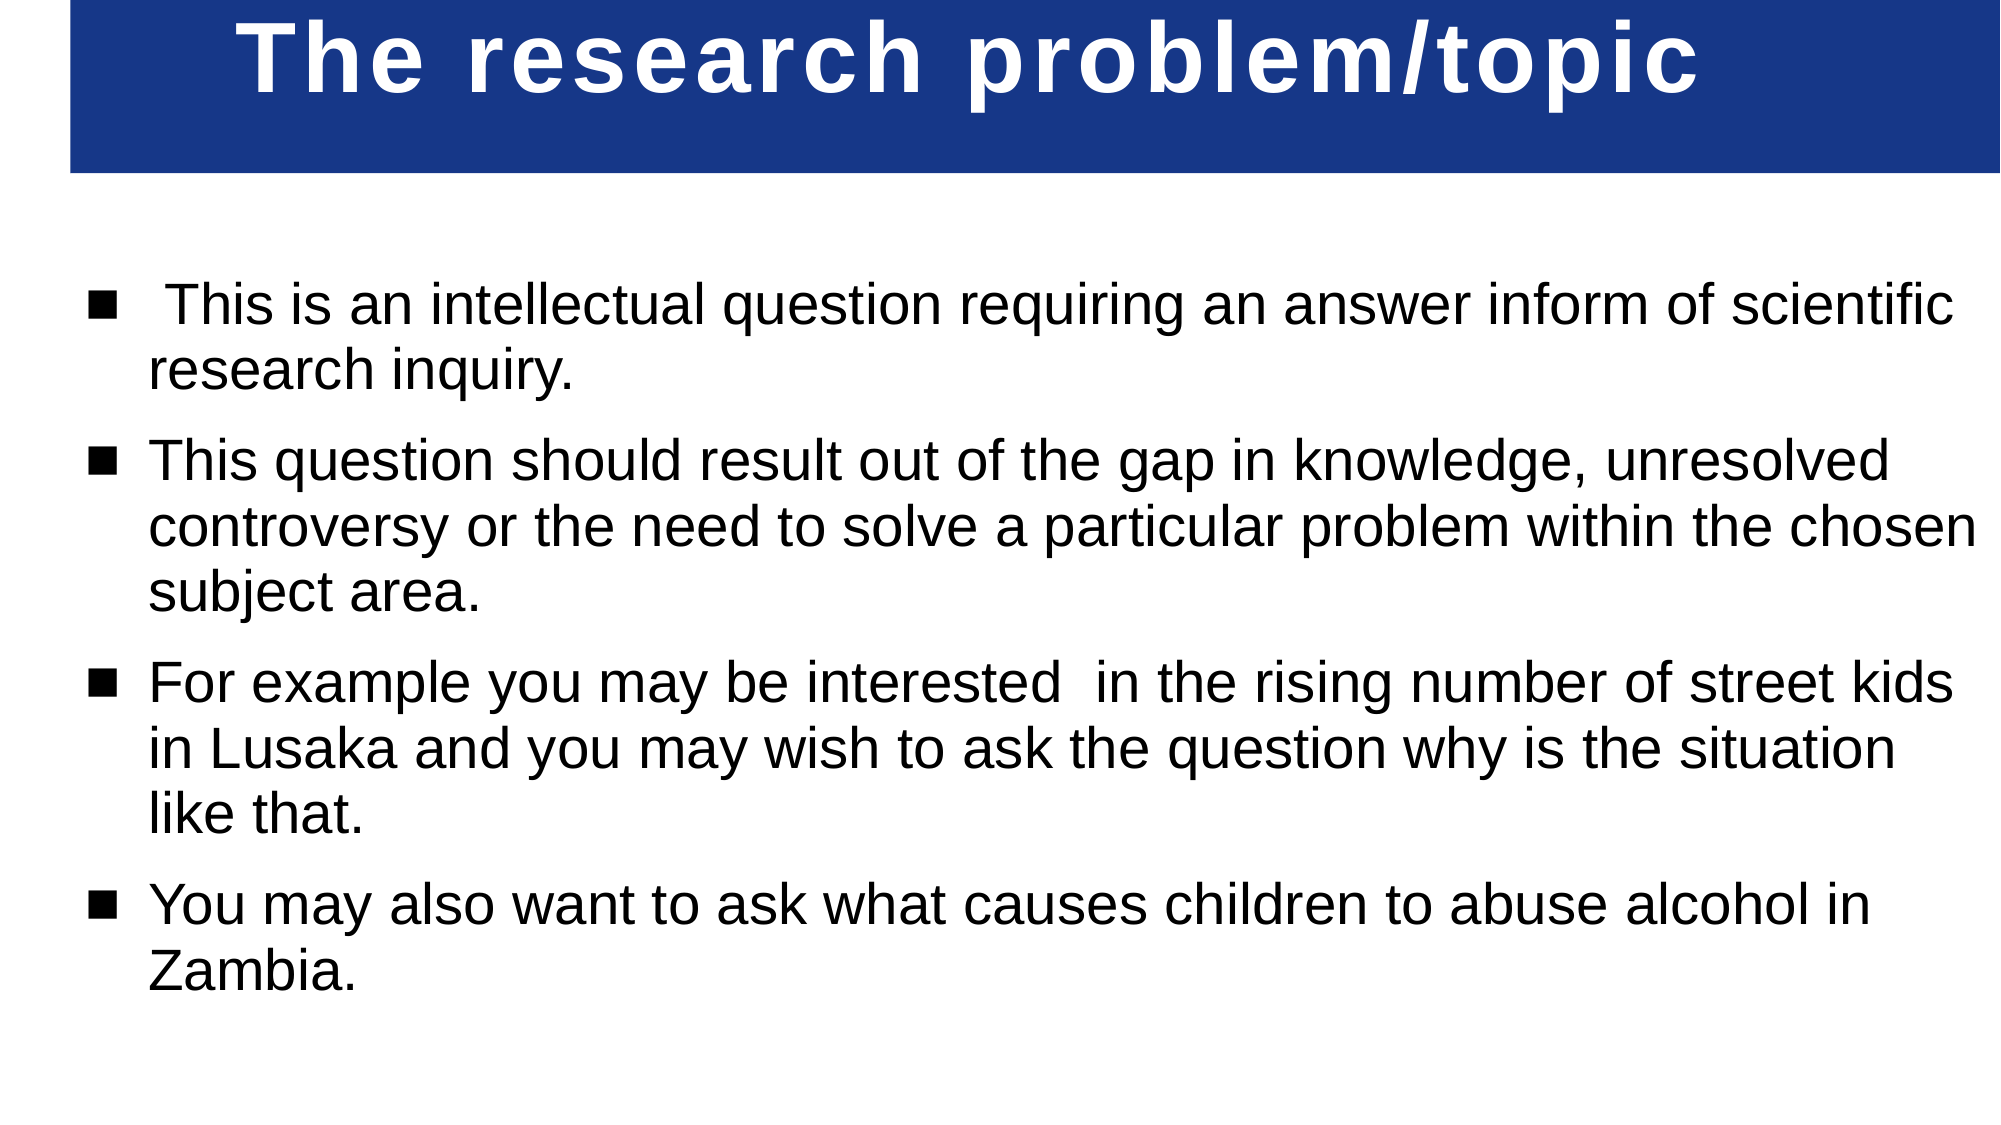

# The research problem/topic

 This is an intellectual question requiring an answer inform of scientific research inquiry.
This question should result out of the gap in knowledge, unresolved controversy or the need to solve a particular problem within the chosen subject area.
For example you may be interested  in the rising number of street kids in Lusaka and you may wish to ask the question why is the situation like that.
You may also want to ask what causes children to abuse alcohol in Zambia.